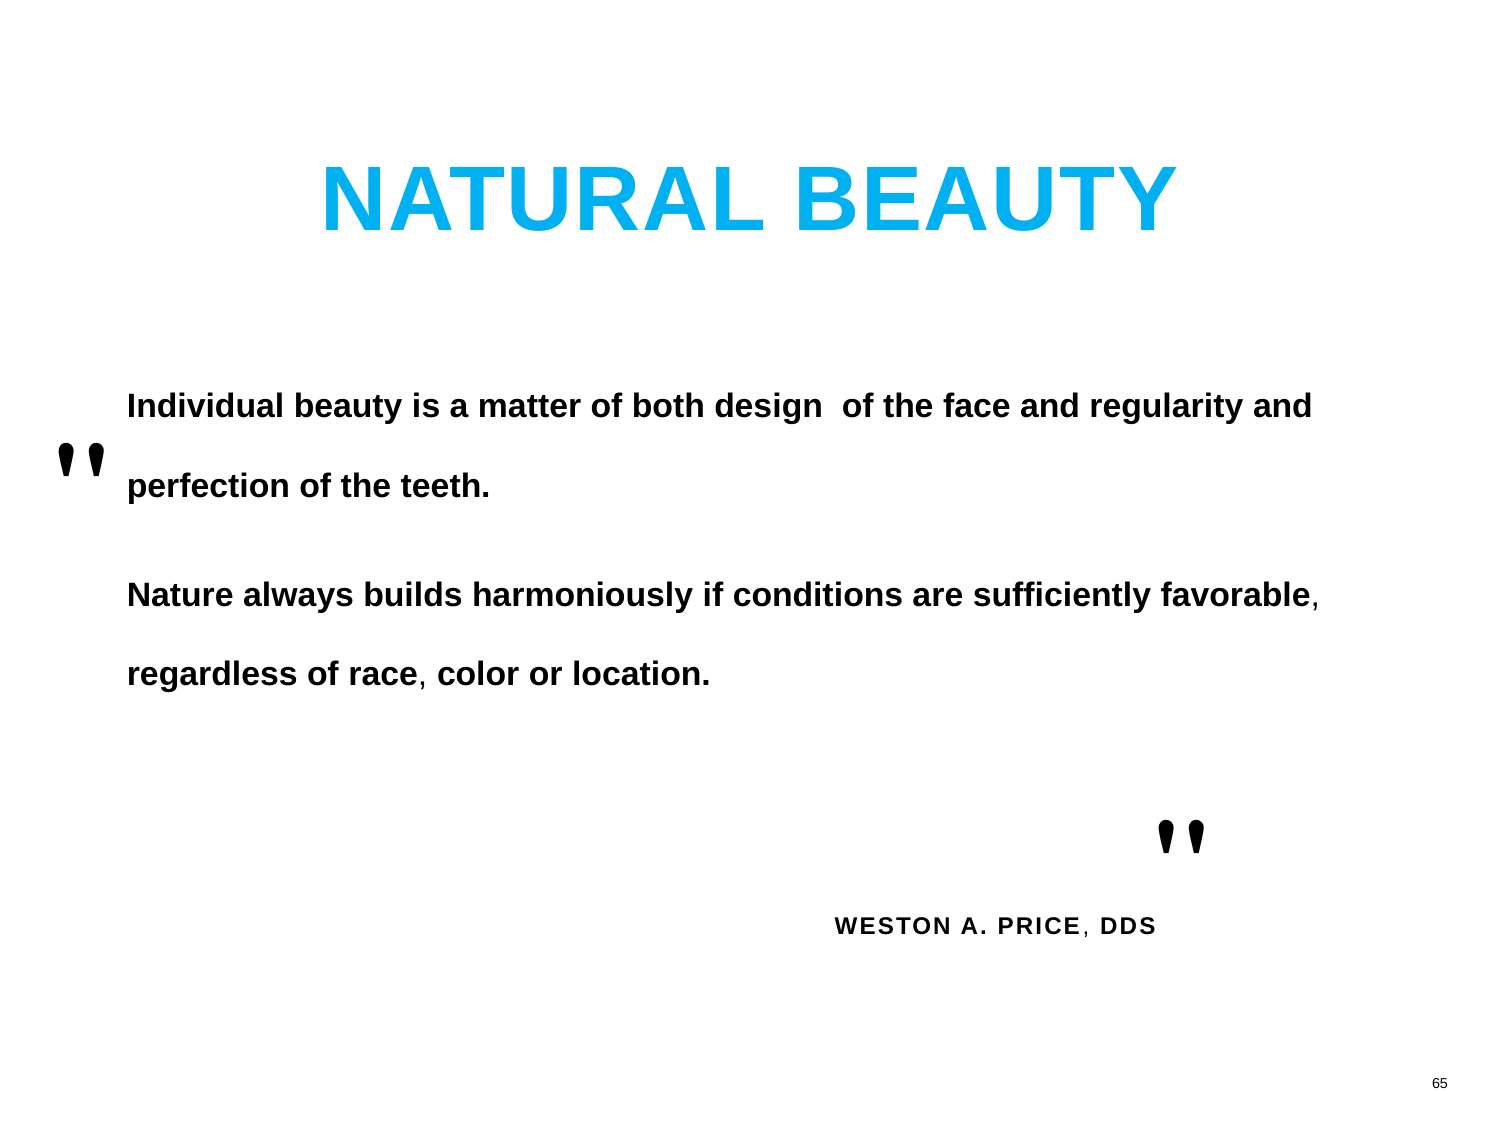

# NATURAL BEAUTY
"
Individual beauty is a matter of both design  of the face and regularity and perfection of the teeth.
Nature always builds harmoniously if conditions are sufficiently favorable, regardless of race, color or location.

"
WESTON A. PRICE, DDS
65